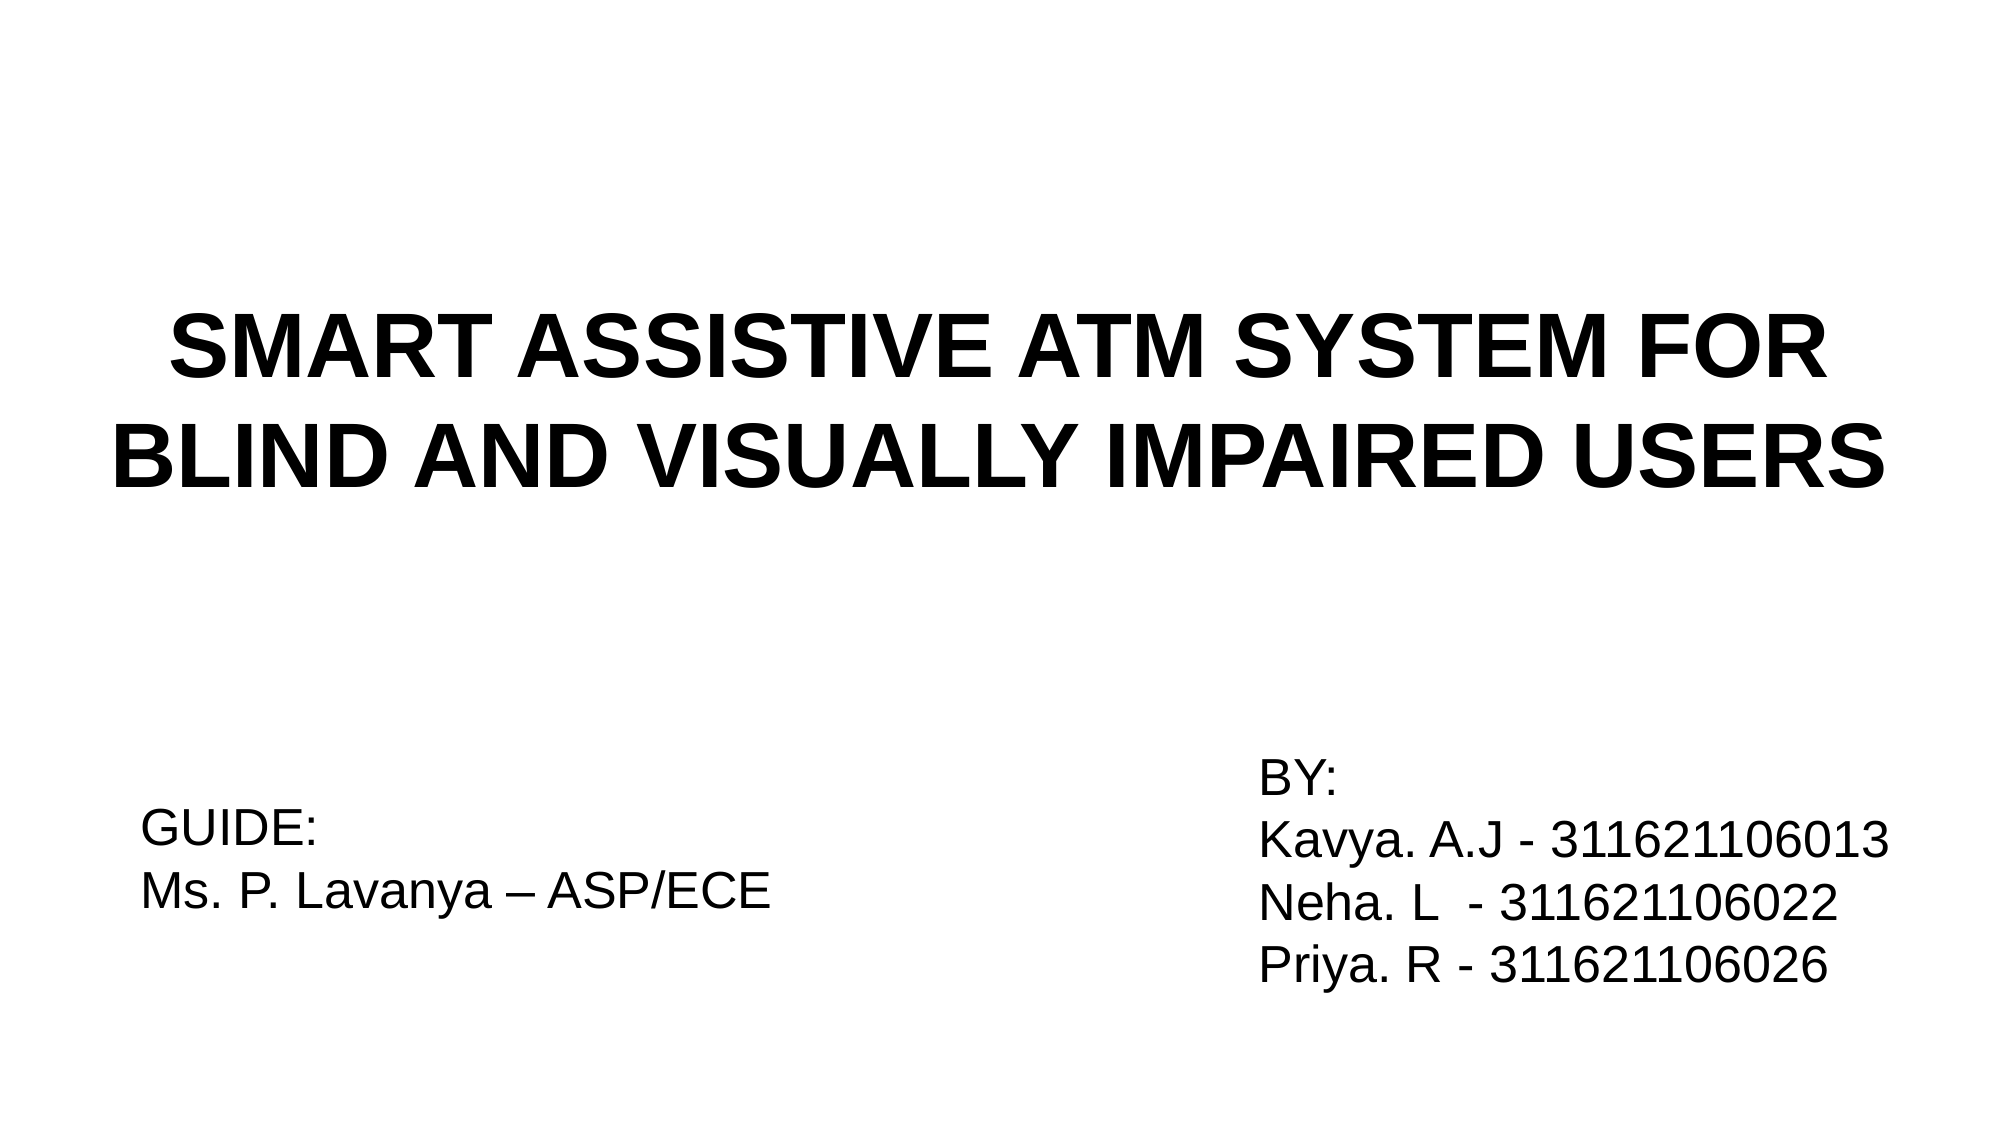

SMART ASSISTIVE ATM SYSTEM FOR
BLIND AND VISUALLY IMPAIRED USERS
#
BY:
Kavya. A.J - 311621106013
Neha. L  - 311621106022
Priya. R - 311621106026
GUIDE:
Ms. P. Lavanya – ASP/ECE